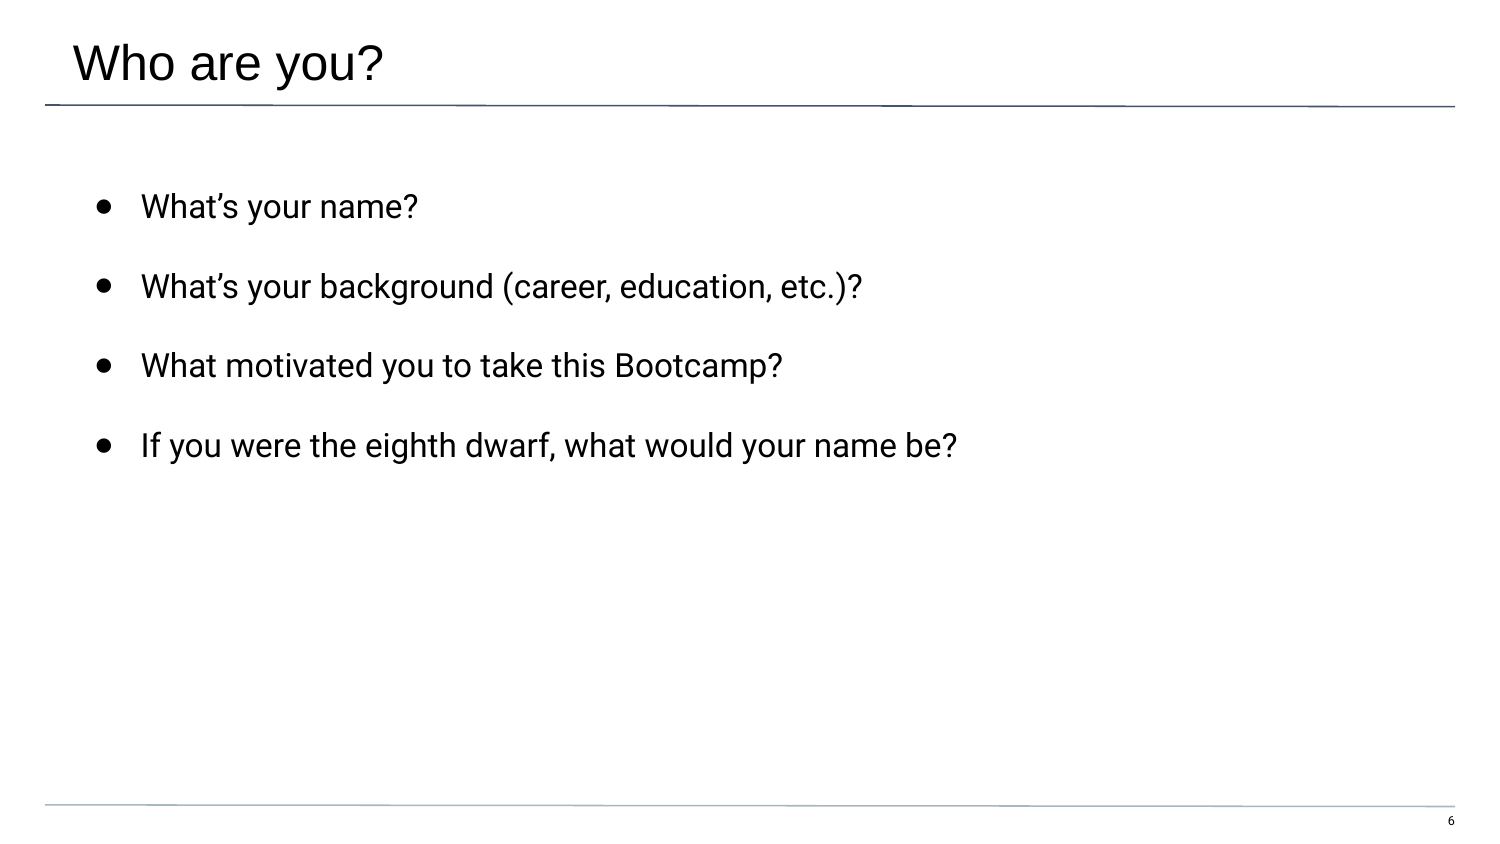

# Who are you?
What’s your name?

What’s your background (career, education, etc.)?

What motivated you to take this Bootcamp?

If you were the eighth dwarf, what would your name be?